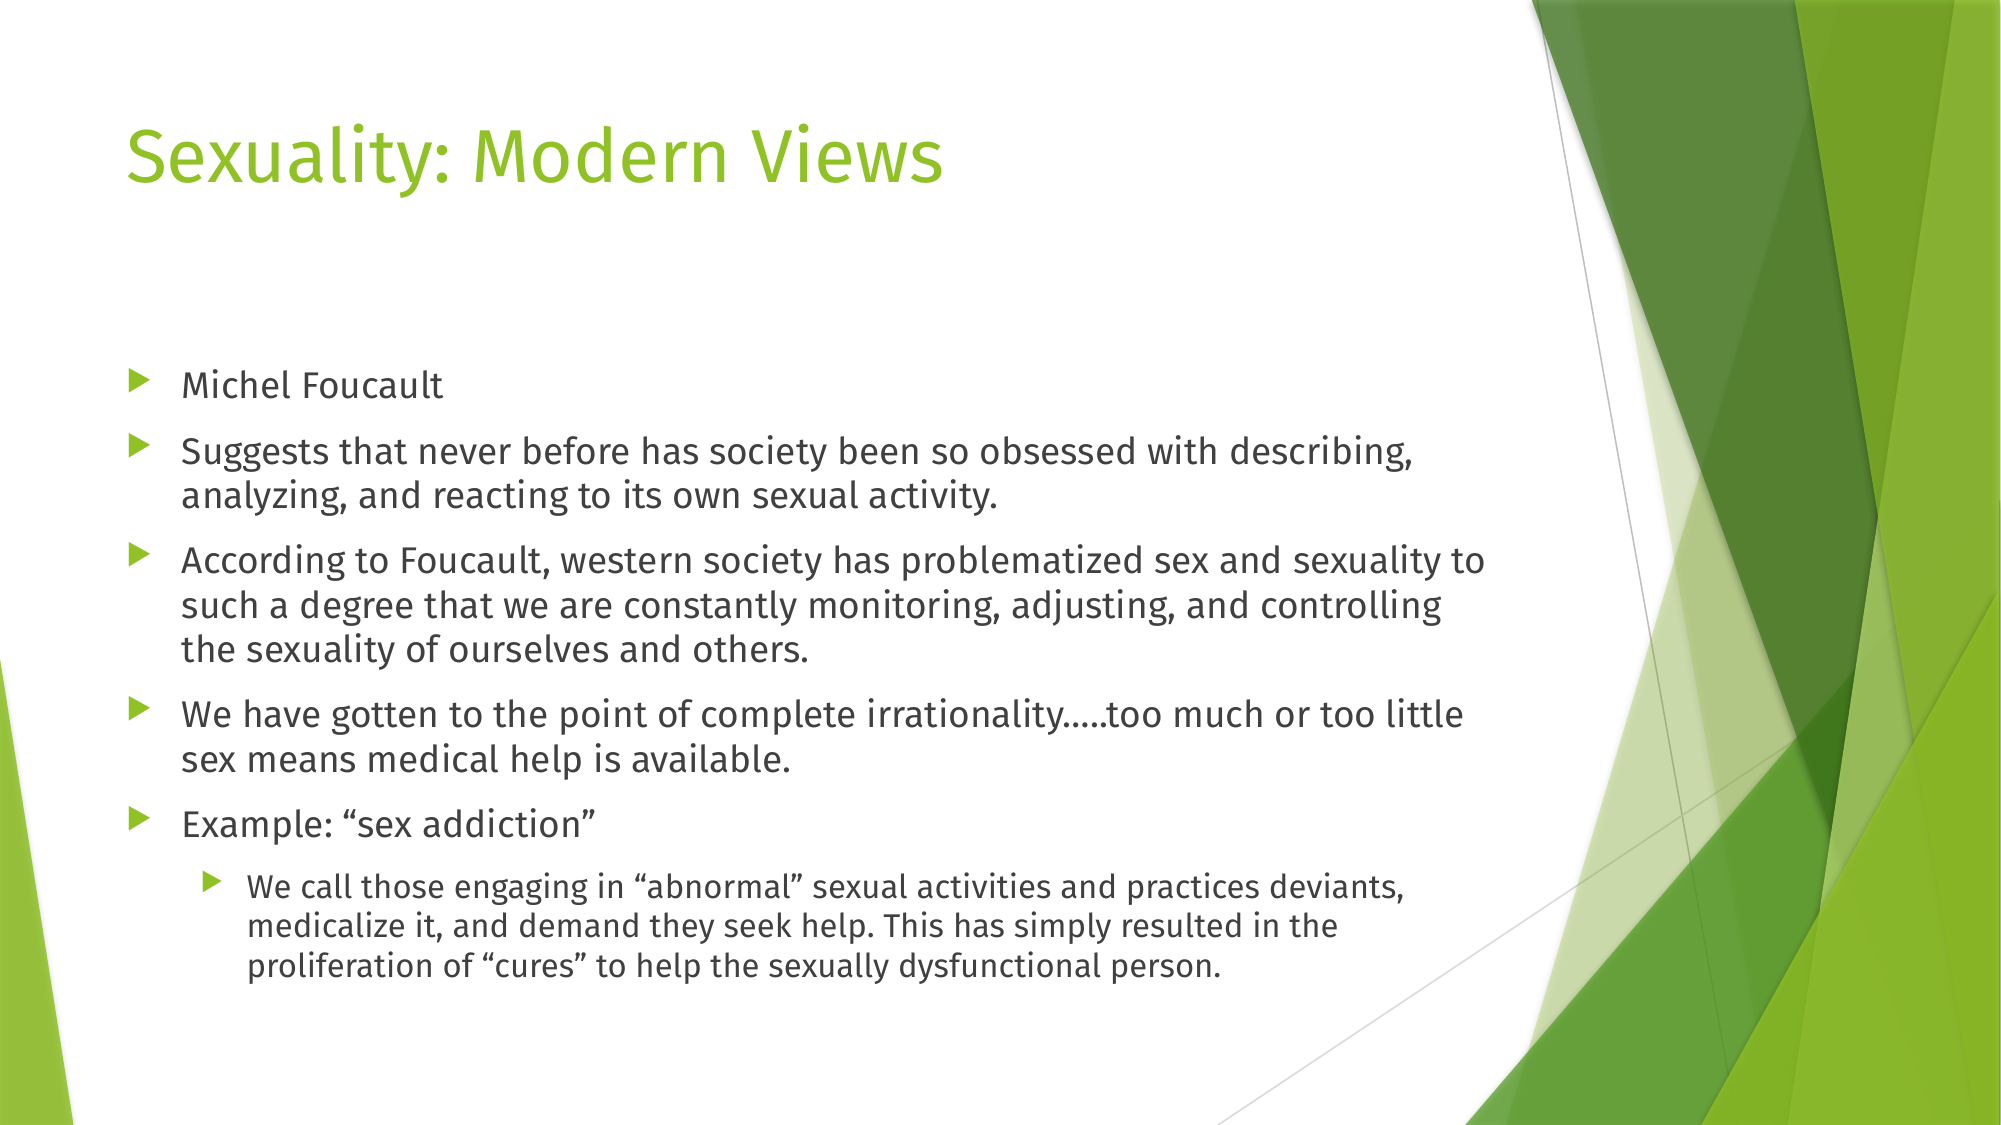

# Sexuality: Modern Views
Michel Foucault
Suggests that never before has society been so obsessed with describing, analyzing, and reacting to its own sexual activity.
According to Foucault, western society has problematized sex and sexuality to such a degree that we are constantly monitoring, adjusting, and controlling the sexuality of ourselves and others.
We have gotten to the point of complete irrationality…..too much or too little sex means medical help is available.
Example: “sex addiction”
We call those engaging in “abnormal” sexual activities and practices deviants, medicalize it, and demand they seek help. This has simply resulted in the proliferation of “cures” to help the sexually dysfunctional person.